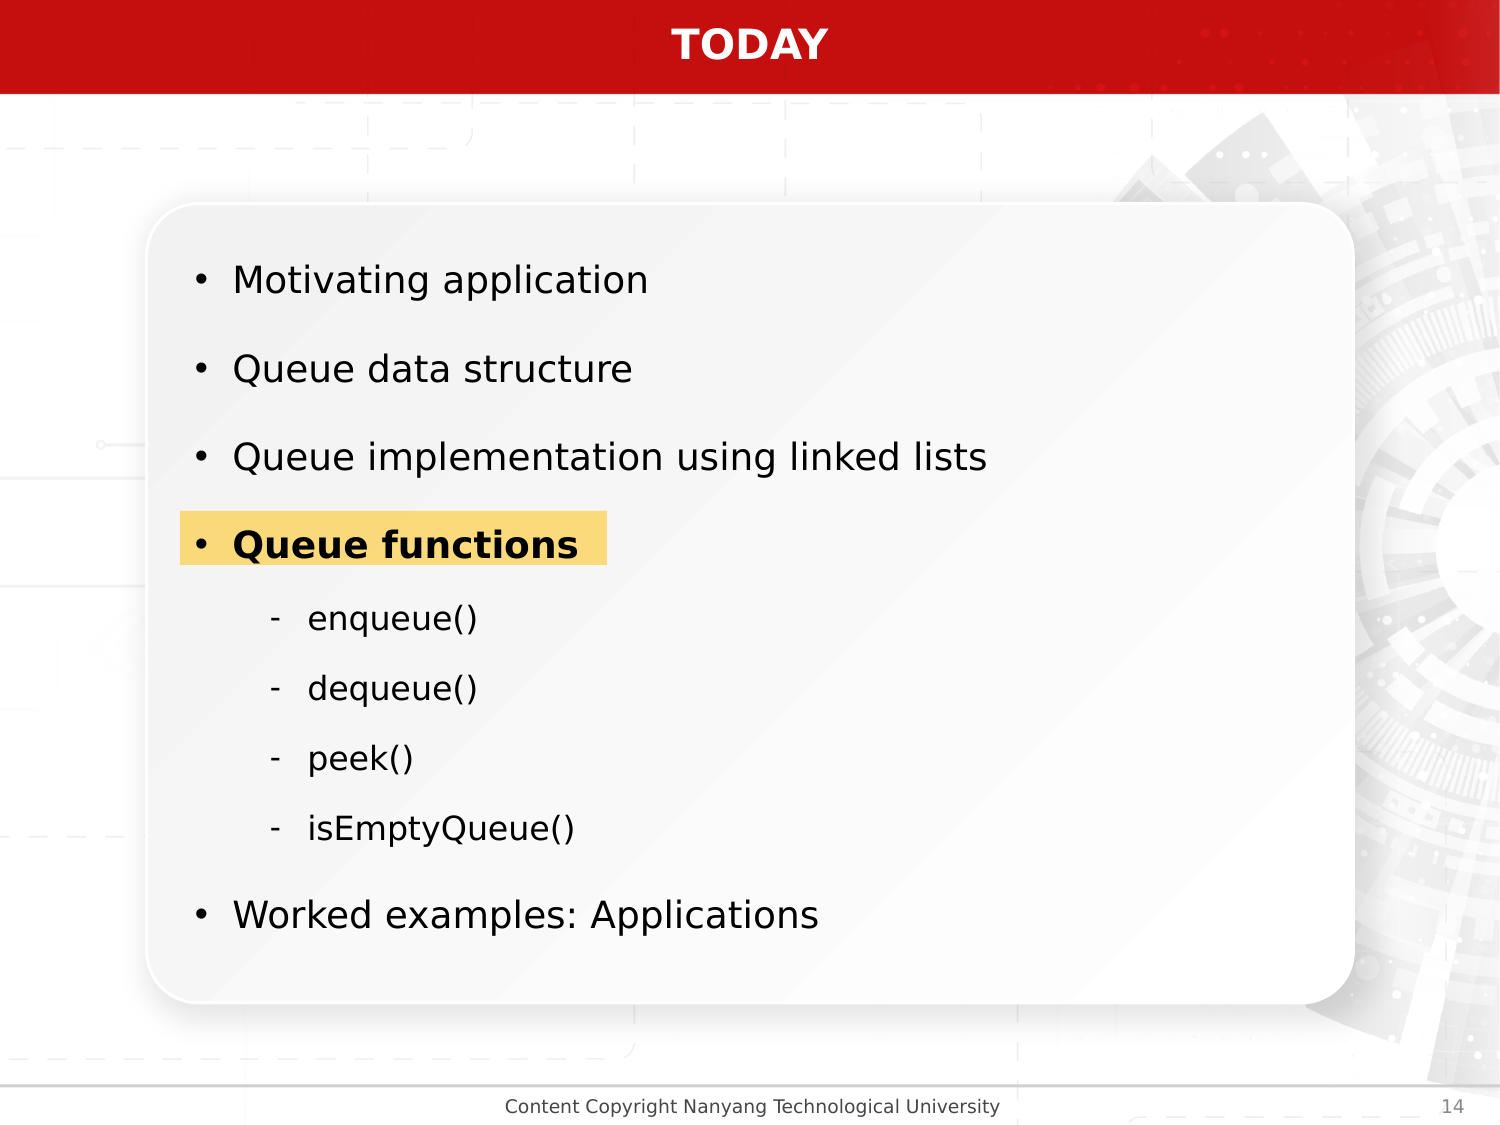

# Today

Motivating application
Queue data structure
Queue implementation using linked lists
Queue functions
enqueue()
dequeue()
peek()
isEmptyQueue()
Worked examples: Applications